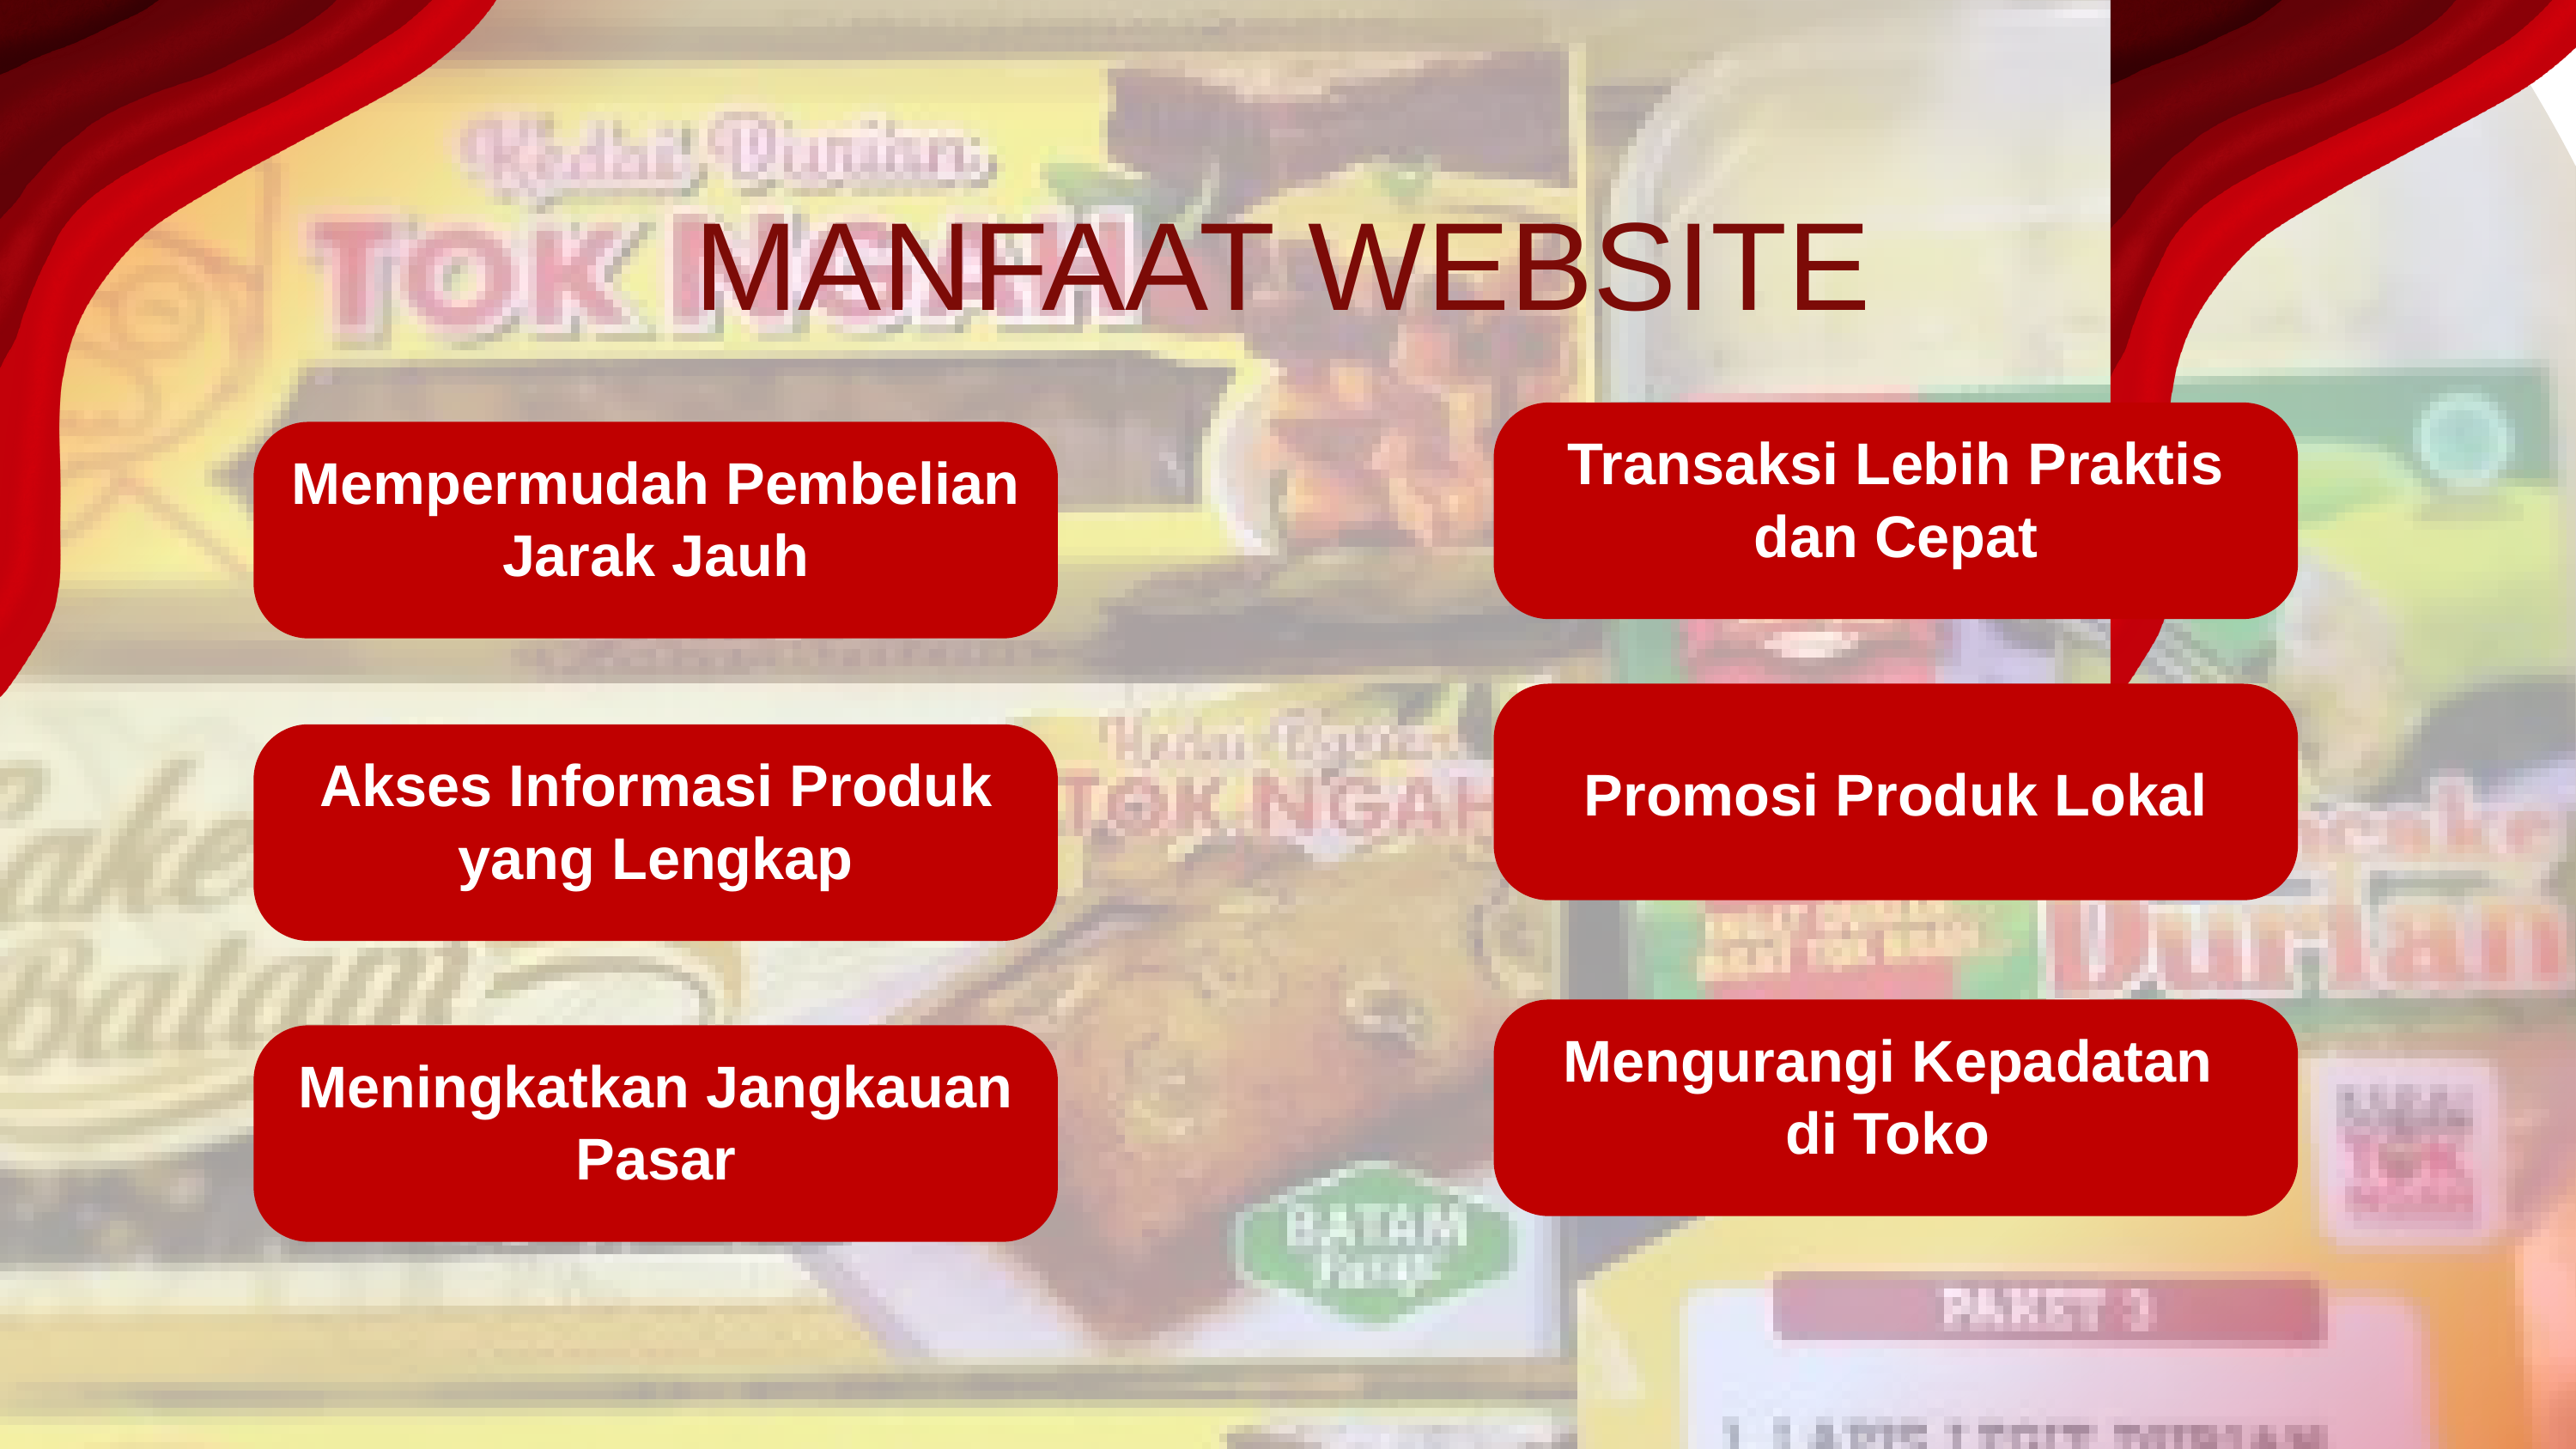

MANFAAT WEBSITE

Transaksi Lebih Praktis dan Cepat
Mempermudah Pembelian Jarak Jauh

Akses Informasi Produk yang Lengkap
Promosi Produk Lokal

Mengurangi Kepadatan
di Toko

Meningkatkan Jangkauan Pasar